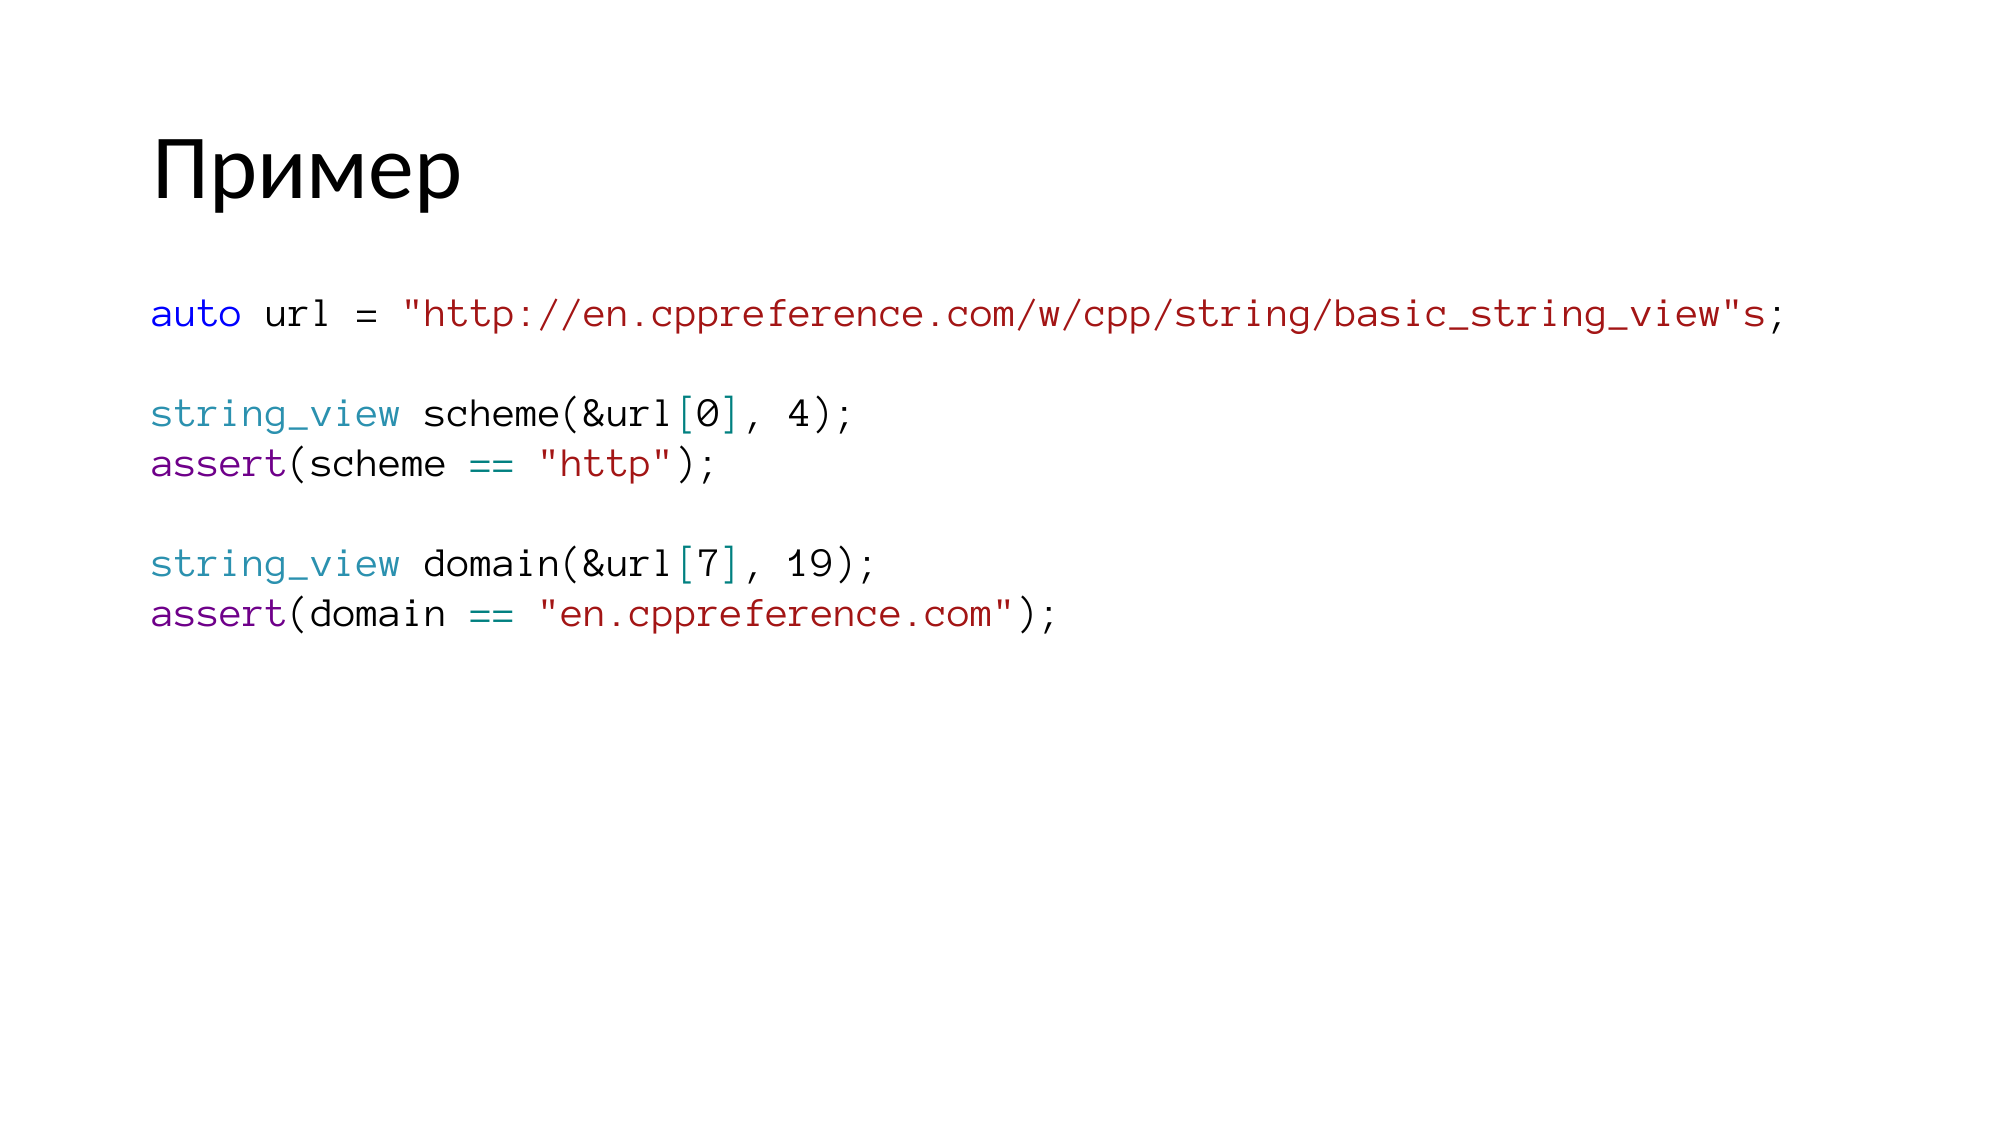

# Пример
auto url = "http://en.cppreference.com/w/cpp/string/basic_string_view"s;

string_view scheme(&url[0], 4);
assert(scheme == "http");

string_view domain(&url[7], 19);
assert(domain == "en.cppreference.com");